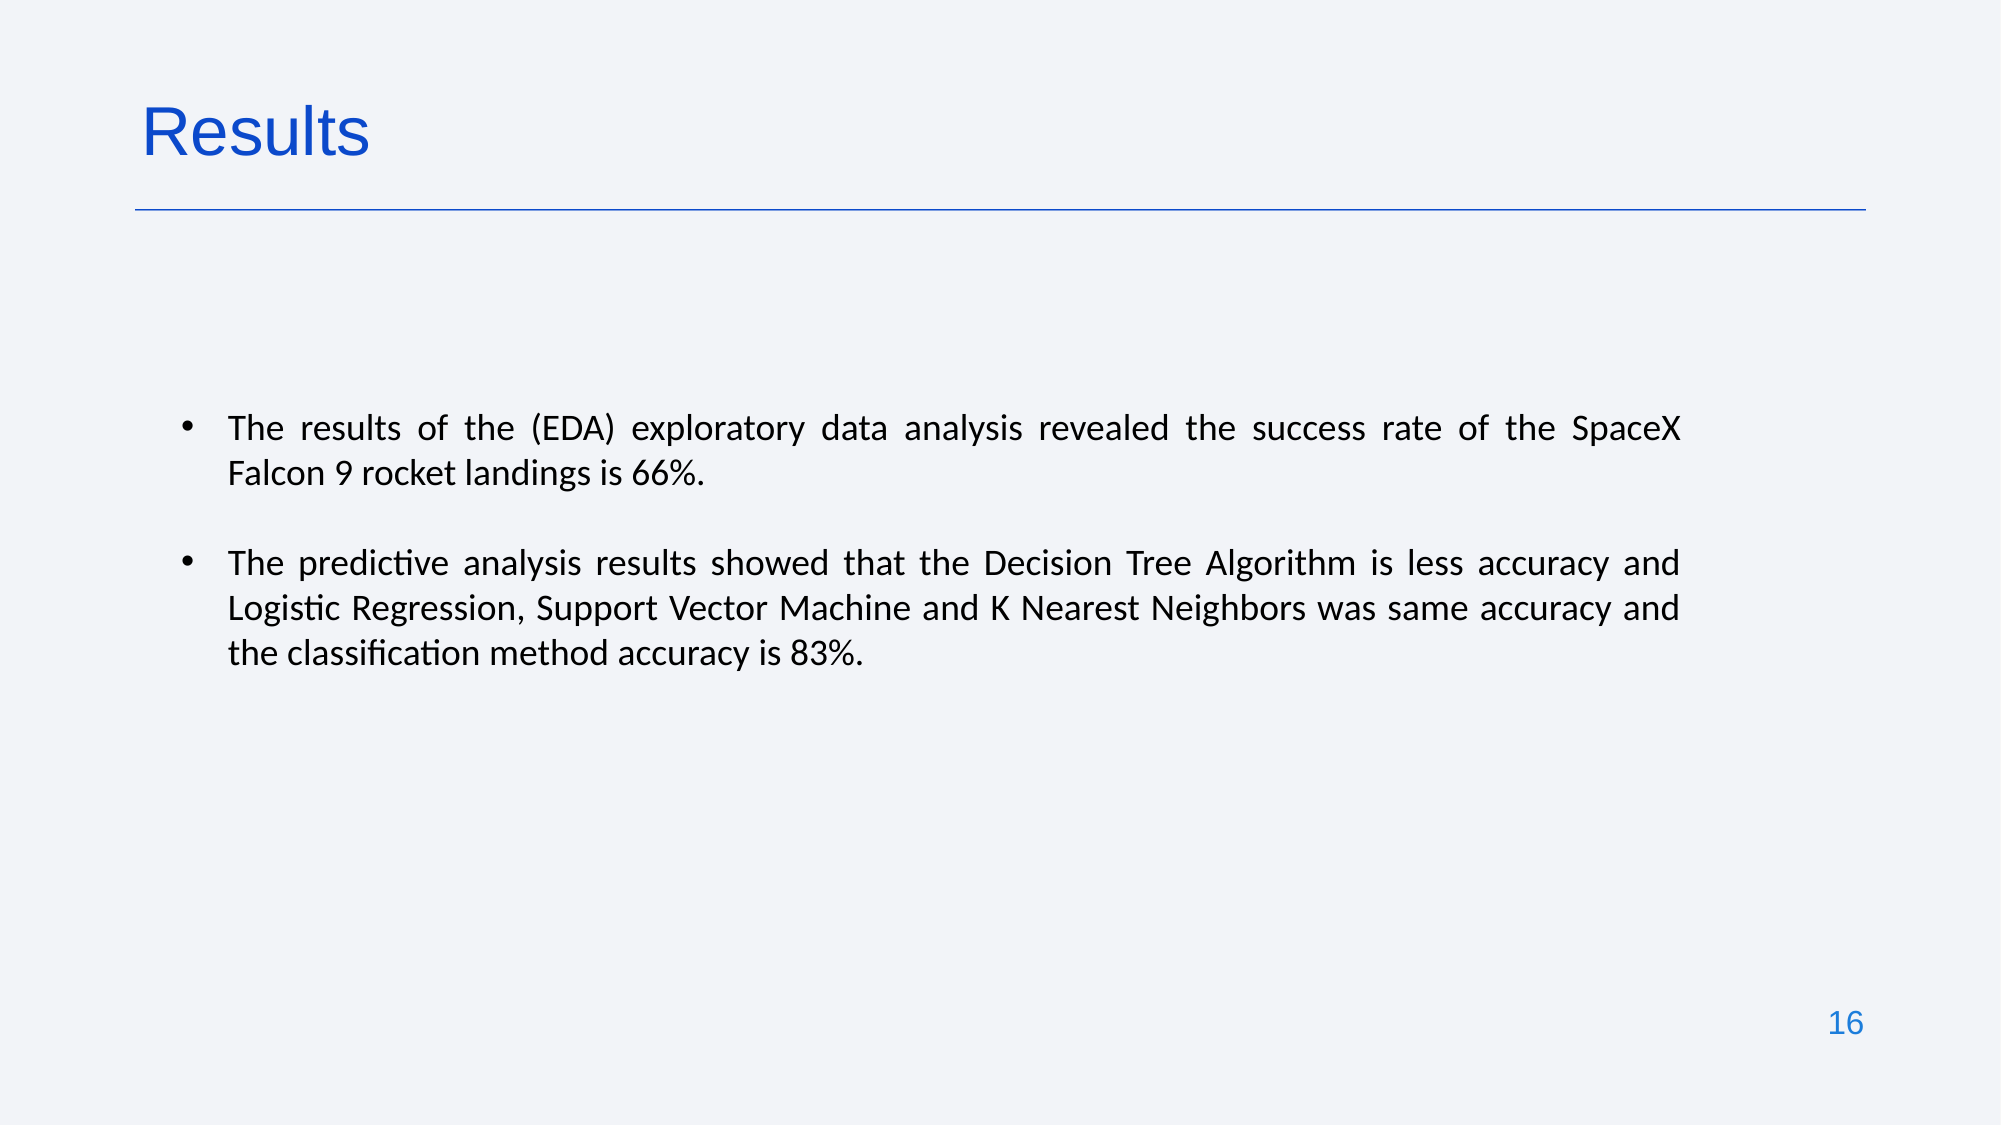

Results
The results of the (EDA) exploratory data analysis revealed the success rate of the SpaceX Falcon 9 rocket landings is 66%.

The predictive analysis results showed that the Decision Tree Algorithm is less accuracy and Logistic Regression, Support Vector Machine and K Nearest Neighbors was same accuracy and the classification method accuracy is 83%.

16